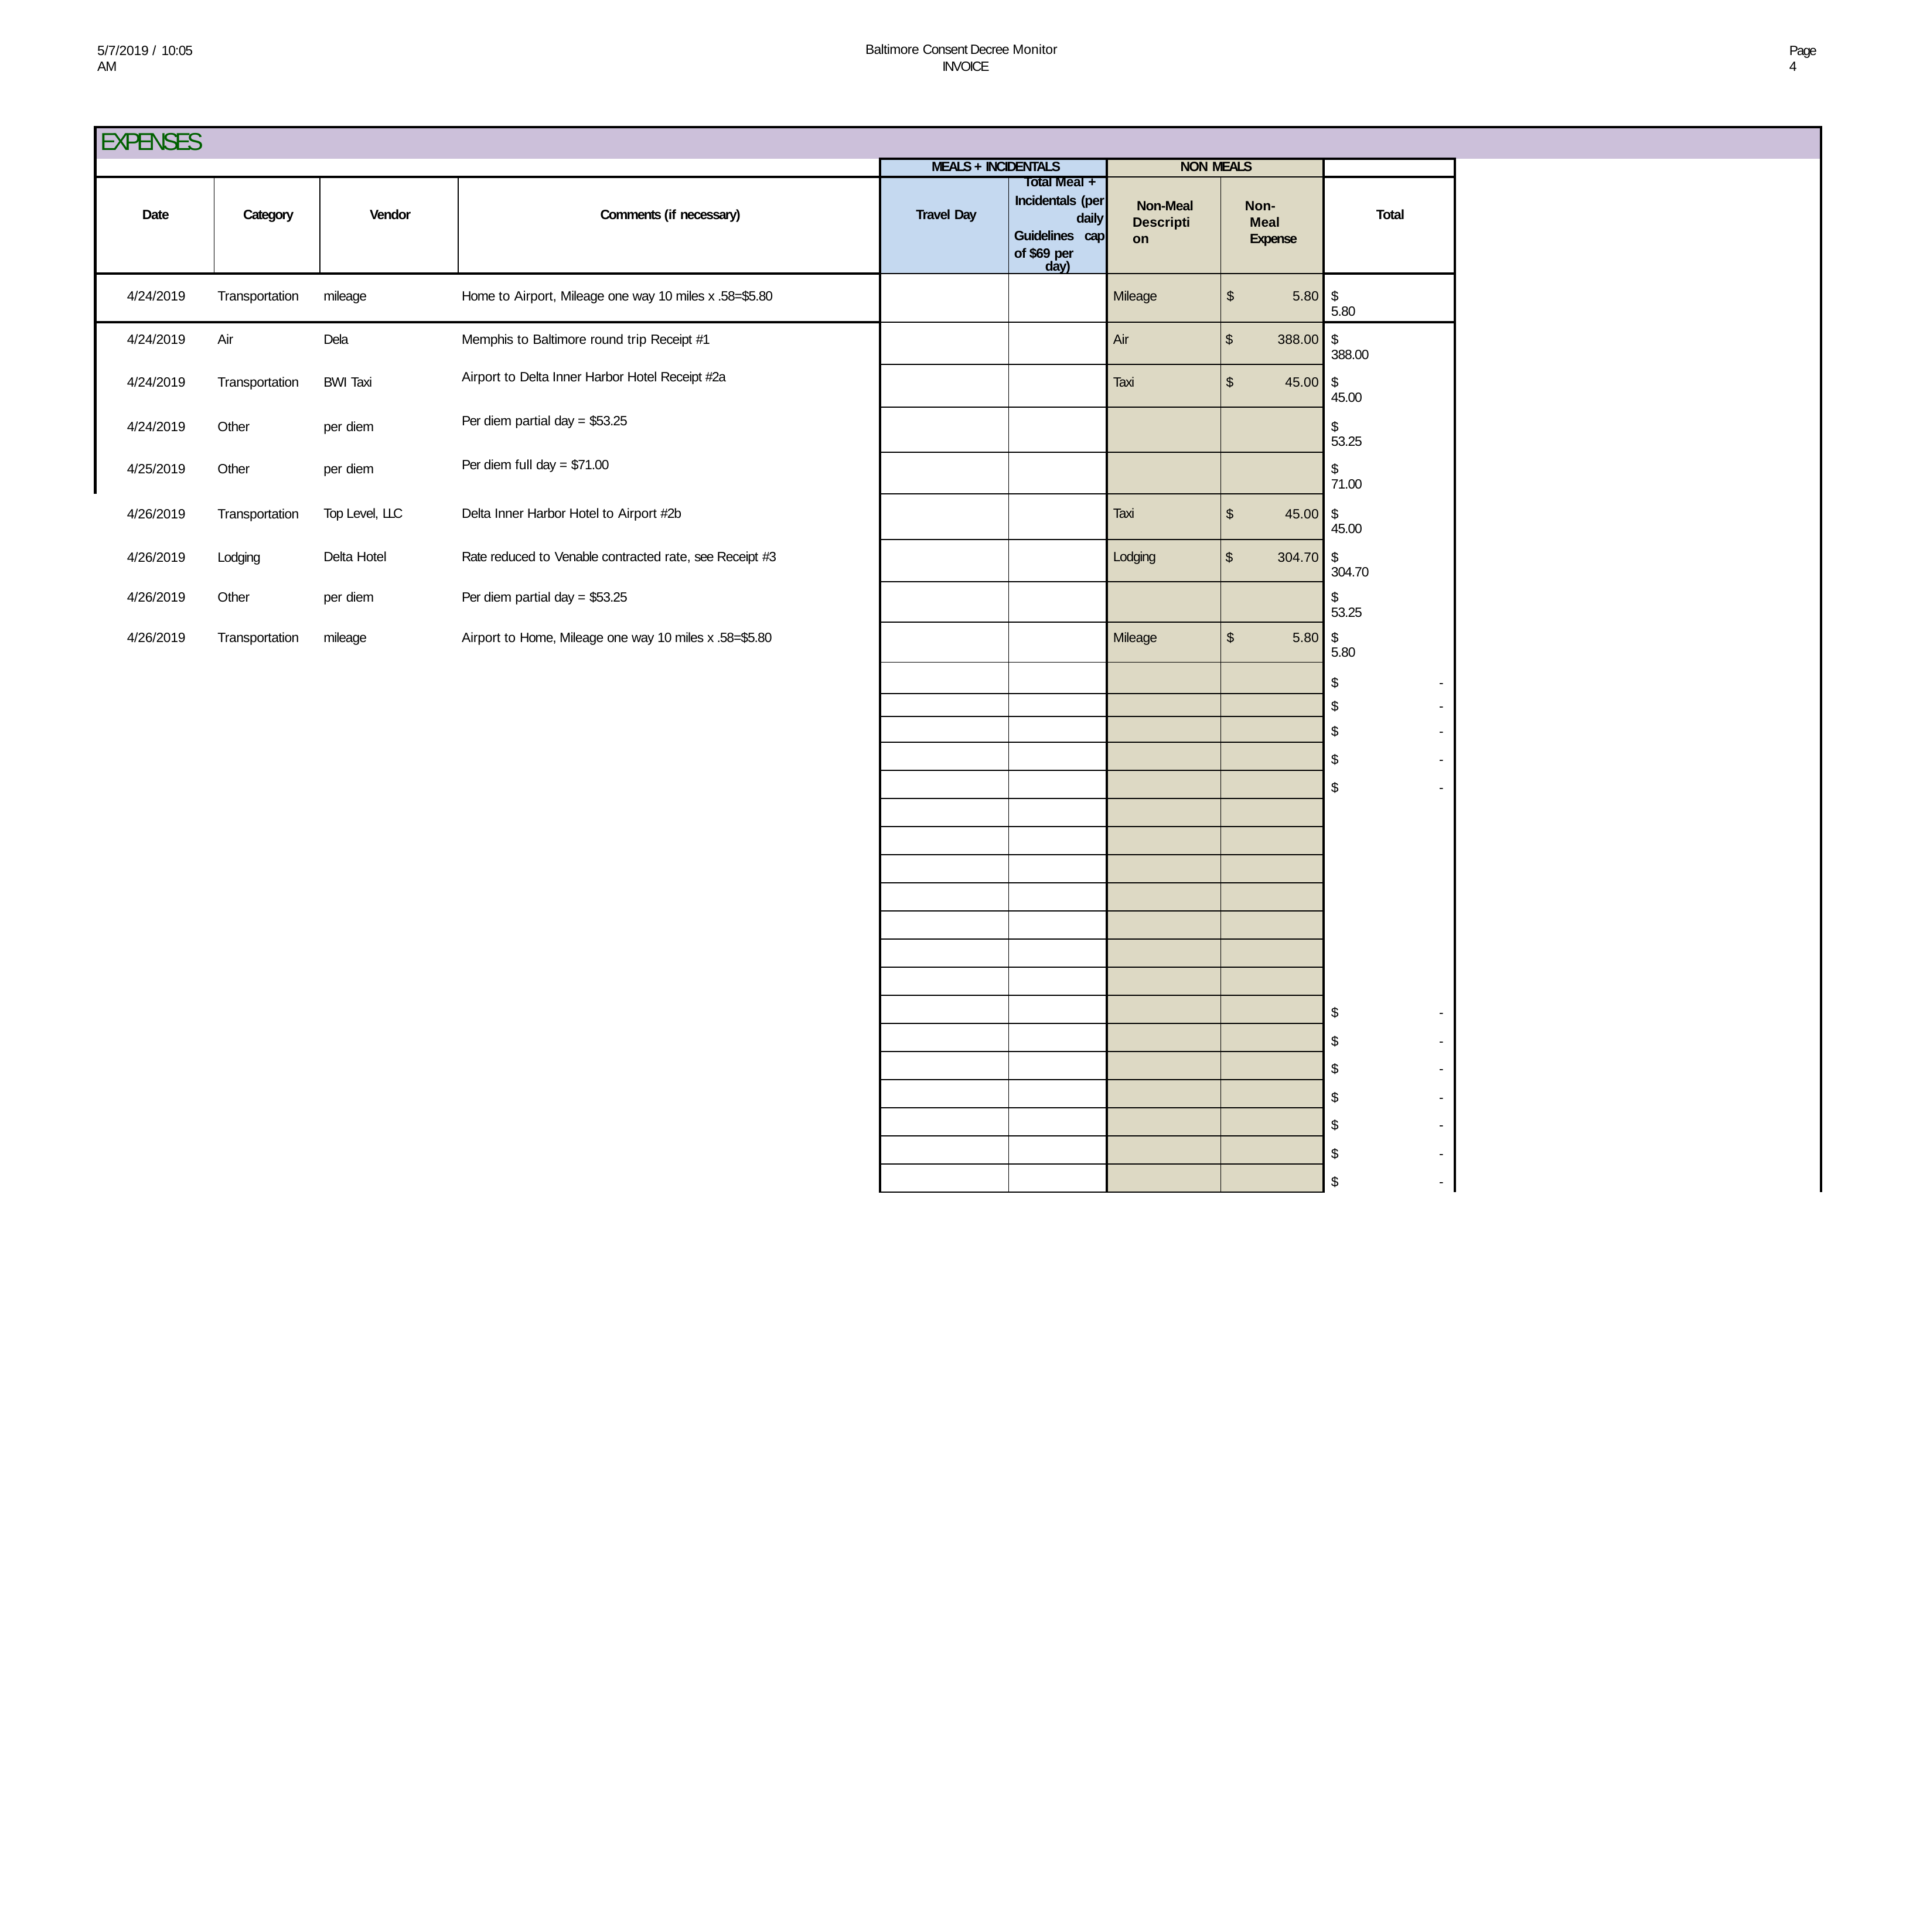

Baltimore Consent Decree Monitor  INVOICE
5/7/2019 / 10:05 AM
Page 4
| EXPENSES |  |  |  |  |  |  |  |  |  |
| --- | --- | --- | --- | --- | --- | --- | --- | --- | --- |
|  |  |  |  | MEALS + INCIDENTALS |  | NON MEALS |  |  |  |
| Date | Category | Vendor | Comments (if necessary) | Travel Day | Total Meal + Incidentals (per daily Guidelines cap of $69 per day) | Non-Meal Description | Non-Meal Expense | Total |  |
| 4/24/2019 | Transportation | mileage | Home to Airport, Mileage one way 10 miles x .58=$5.80 |  |  | Mileage | $ 5.80 | $ 5.80 |  |
| 4/24/2019 | Air | Dela | Memphis to Baltimore round trip Receipt #1 |  |  | Air | $ 388.00 | $ 388.00 |  |
| 4/24/2019 | Transportation | BWI Taxi | Airport to Delta Inner Harbor Hotel Receipt #2a |  |  | Taxi | $ 45.00 | $ 45.00 |  |
| 4/24/2019 | Other | per diem | Per diem partial day = $53.25 |  |  |  |  | $ 53.25 |  |
| 4/25/2019 | Other | per diem | Per diem full day = $71.00 |  |  |  |  | $ 71.00 |  |
| 4/26/2019 | Transportation | Top Level, LLC | Delta Inner Harbor Hotel to Airport #2b |  |  | Taxi | $ 45.00 | $ 45.00 |  |
| 4/26/2019 | Lodging | Delta Hotel | Rate reduced to Venable contracted rate, see Receipt #3 |  |  | Lodging | $ 304.70 | $ 304.70 |  |
| 4/26/2019 | Other | per diem | Per diem partial day = $53.25 |  |  |  |  | $ 53.25 |  |
| 4/26/2019 | Transportation | mileage | Airport to Home, Mileage one way 10 miles x .58=$5.80 |  |  | Mileage | $ 5.80 | $ 5.80 |  |
|  |  |  |  |  |  |  |  | $ - |  |
|  |  |  |  |  |  |  |  | $ - |  |
|  |  |  |  |  |  |  |  | $ - |  |
|  |  |  |  |  |  |  |  | $ - |  |
|  |  |  |  |  |  |  |  | $ - |  |
|  |  |  |  |  |  |  |  |  |  |
|  |  |  |  |  |  |  |  |  |  |
|  |  |  |  |  |  |  |  |  |  |
|  |  |  |  |  |  |  |  |  |  |
|  |  |  |  |  |  |  |  |  |  |
|  |  |  |  |  |  |  |  |  |  |
|  |  |  |  |  |  |  |  |  |  |
|  |  |  |  |  |  |  |  | $ - |  |
|  |  |  |  |  |  |  |  | $ - |  |
|  |  |  |  |  |  |  |  | $ - |  |
|  |  |  |  |  |  |  |  | $ - |  |
|  |  |  |  |  |  |  |  | $ - |  |
|  |  |  |  |  |  |  |  | $ - |  |
|  |  |  |  |  |  |  |  | $ - |  |